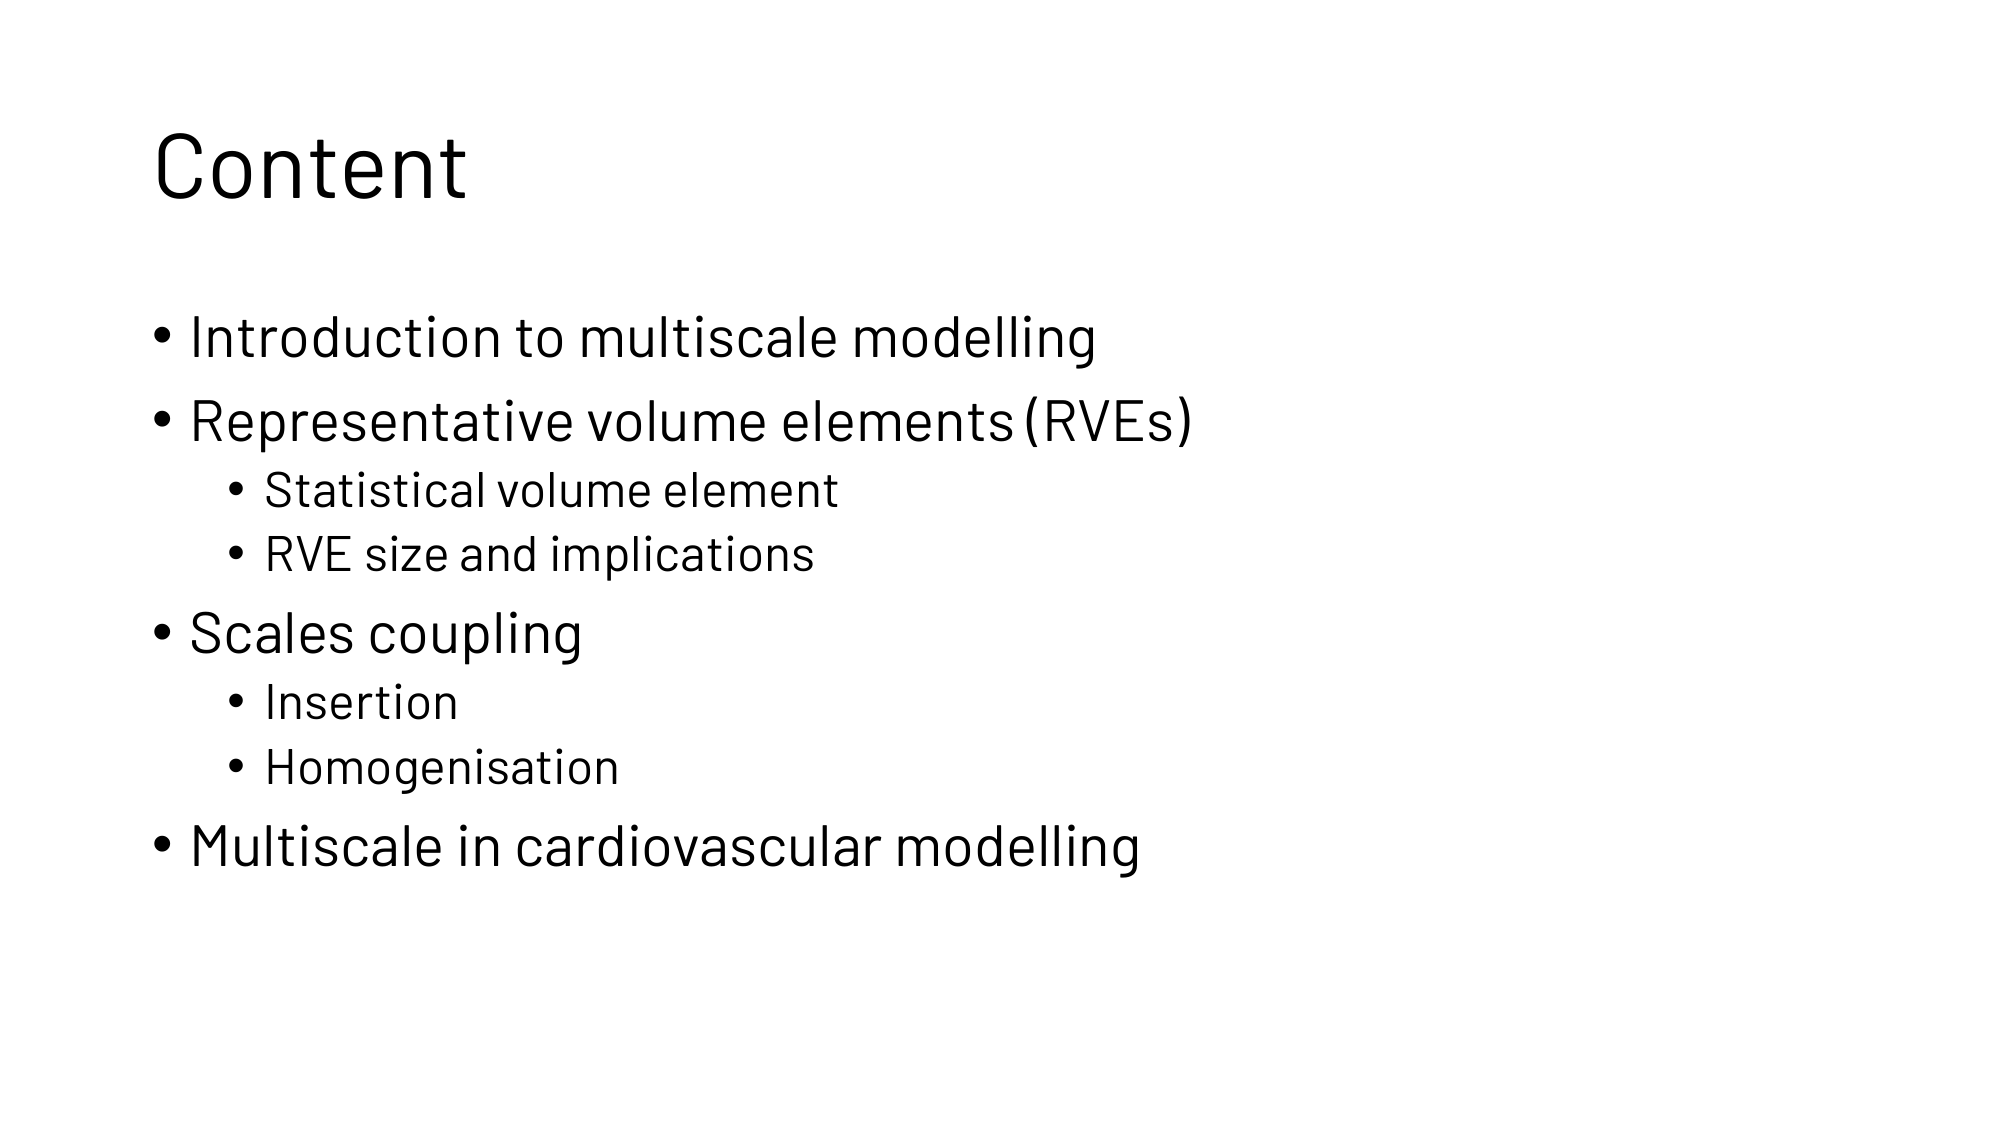

# Content
Introduction to multiscale modelling
Representative volume elements (RVEs)
Statistical volume element
RVE size and implications
Scales coupling
Insertion
Homogenisation
Multiscale in cardiovascular modelling